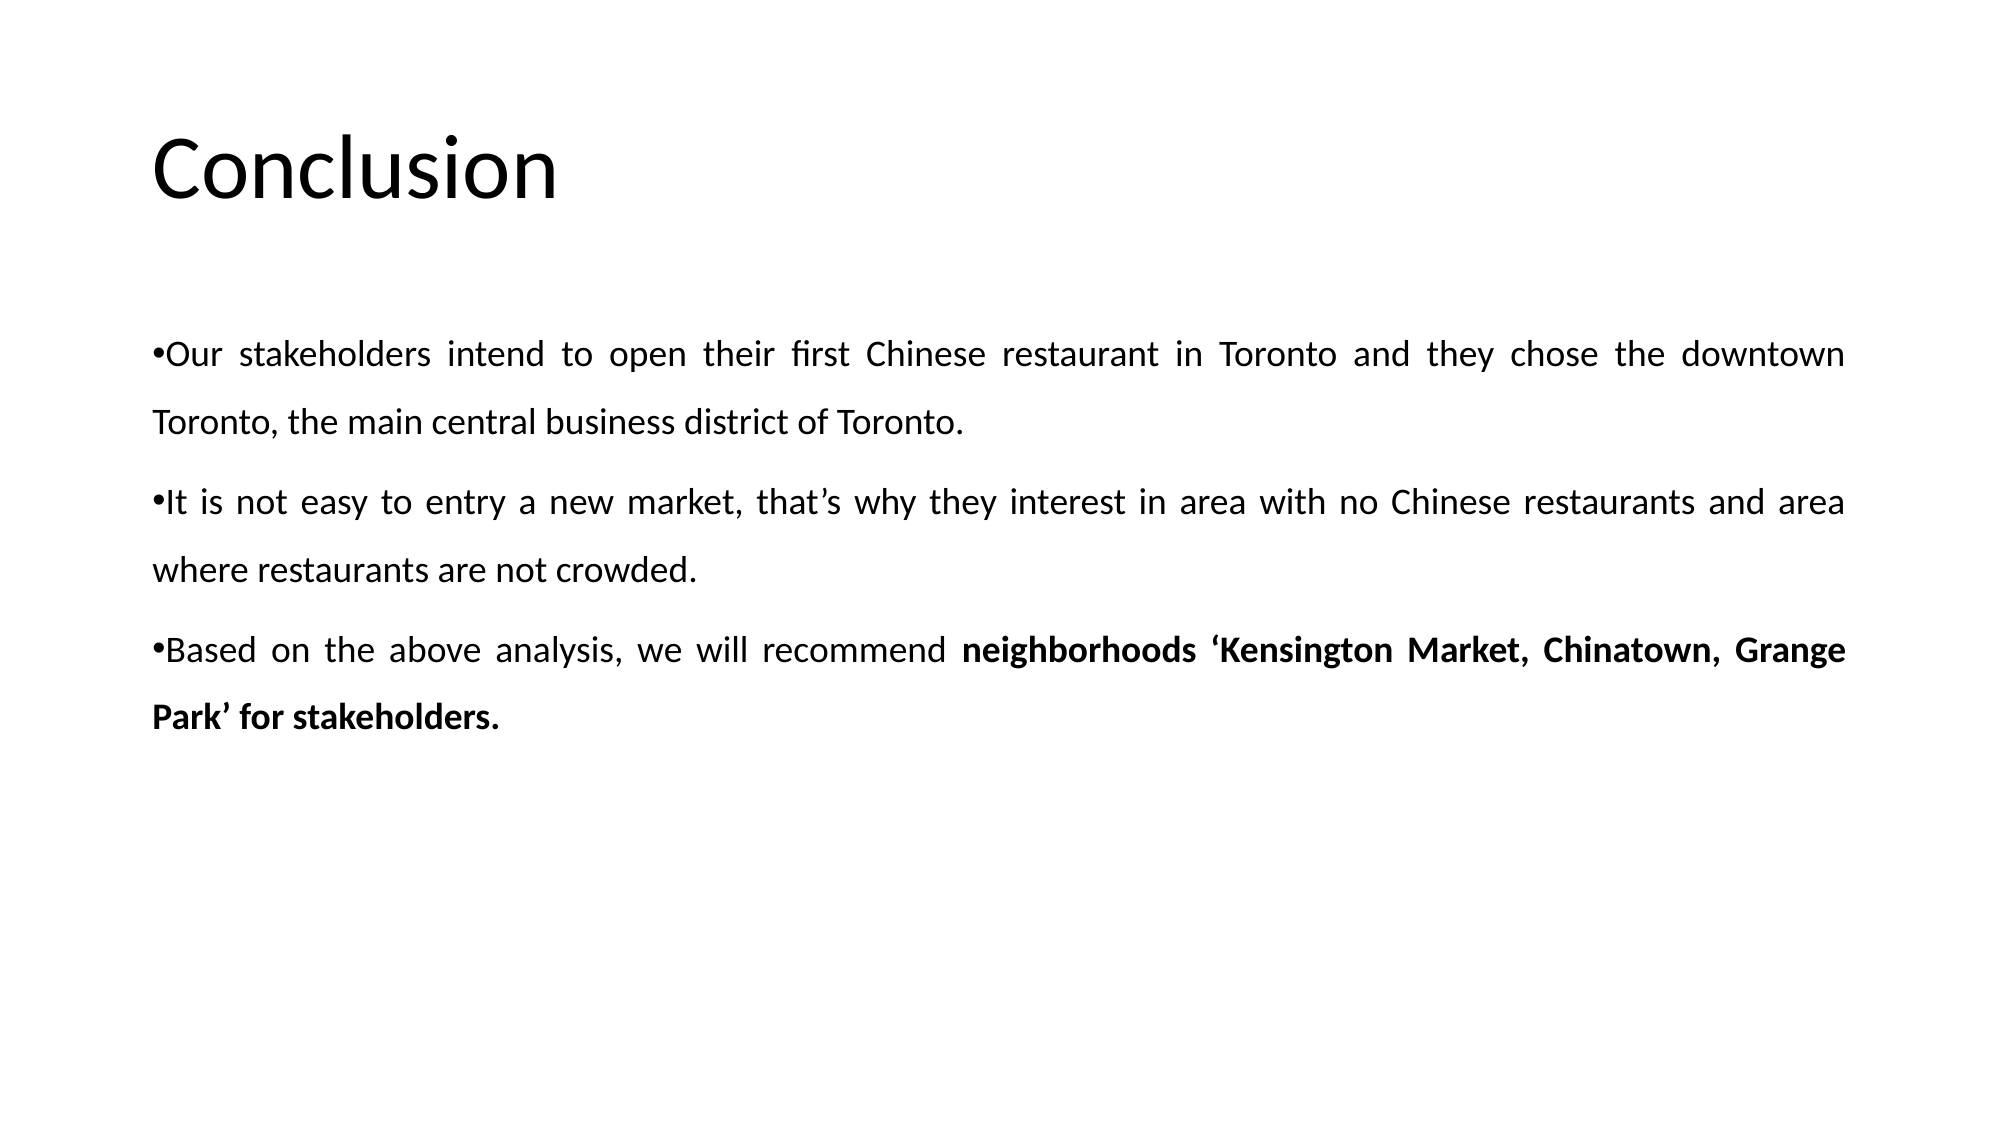

# Conclusion
Our stakeholders intend to open their first Chinese restaurant in Toronto and they chose the downtown Toronto, the main central business district of Toronto.
It is not easy to entry a new market, that’s why they interest in area with no Chinese restaurants and area where restaurants are not crowded.
Based on the above analysis, we will recommend neighborhoods ‘Kensington Market, Chinatown, Grange Park’ for stakeholders.